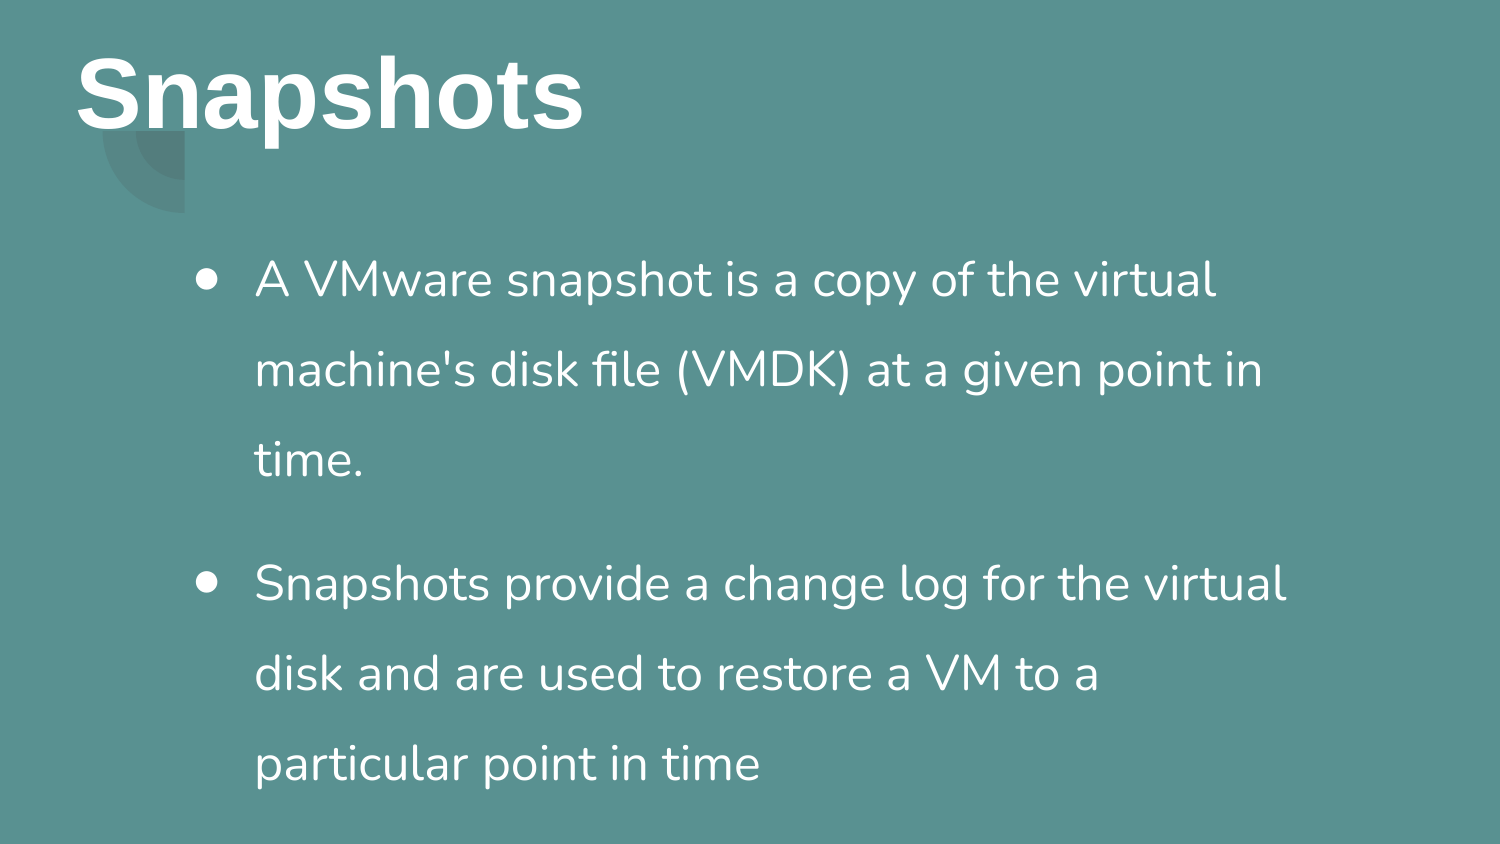

# Snapshots
A VMware snapshot is a copy of the virtual machine's disk file (VMDK) at a given point in time.
Snapshots provide a change log for the virtual disk and are used to restore a VM to a particular point in time
A Take Snapshot operation creates .vmdk, -delta.vmdk, vmsd, and vmsn files.